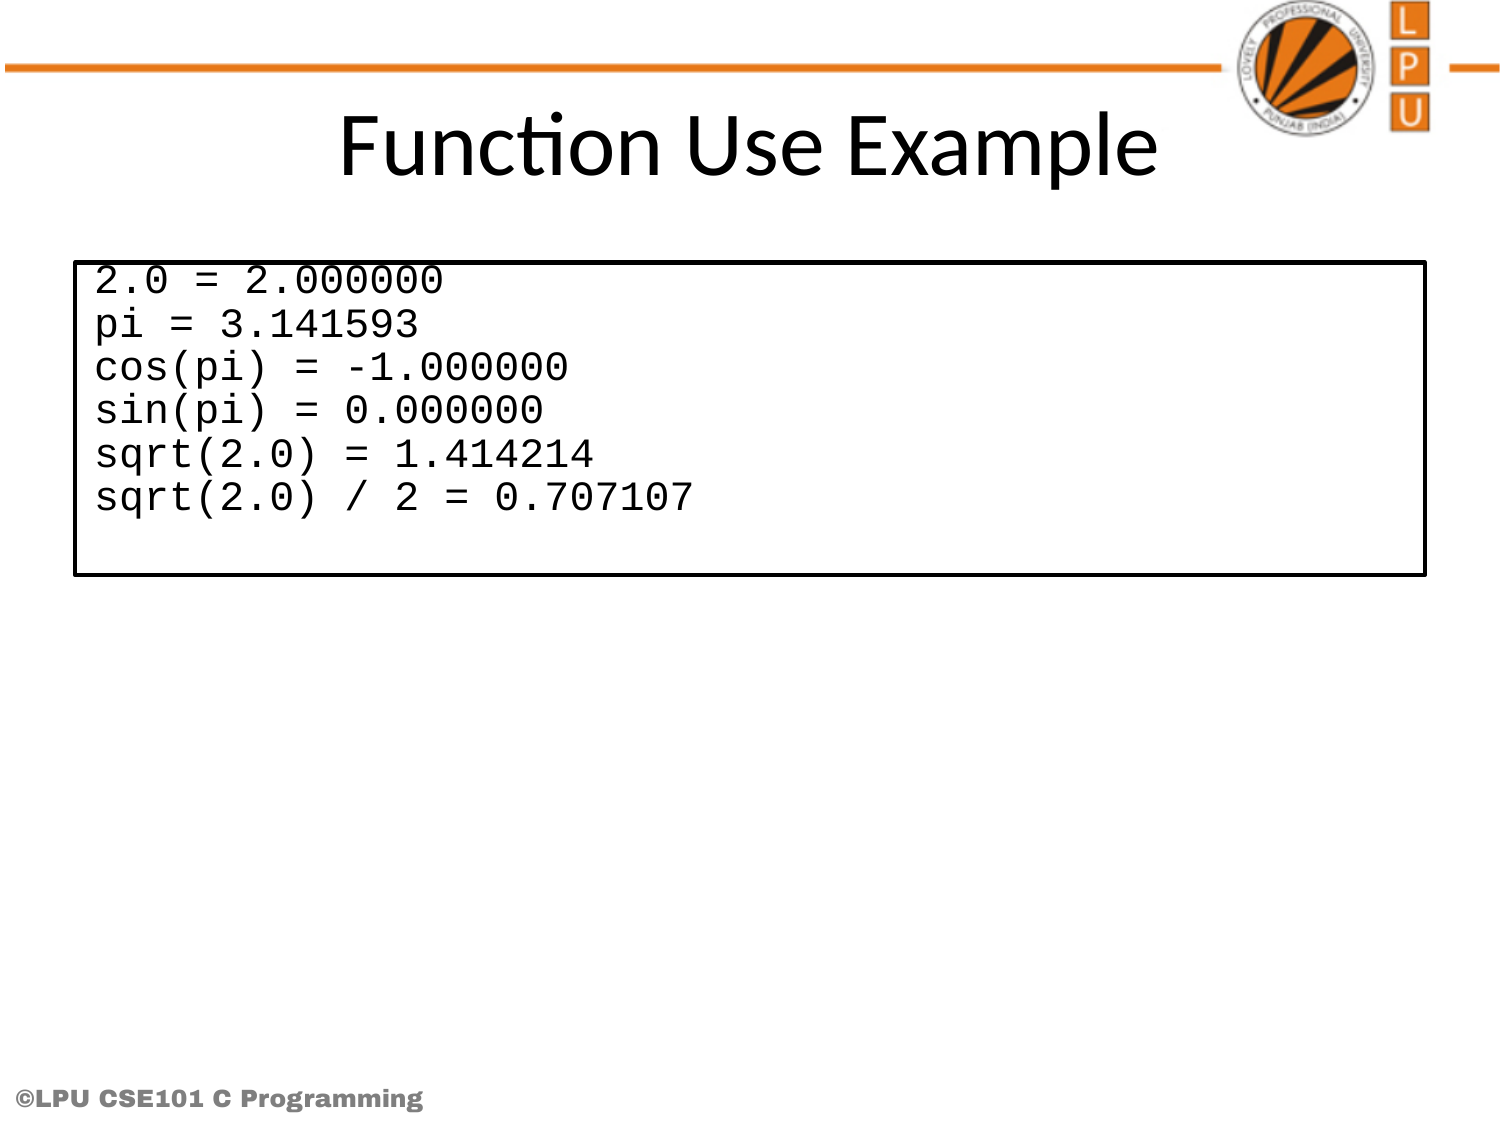

# Function Use Example
2.0 = 2.000000
pi = 3.141593
cos(pi) = -1.000000
sin(pi) = 0.000000
sqrt(2.0) = 1.414214
sqrt(2.0) / 2 = 0.707107